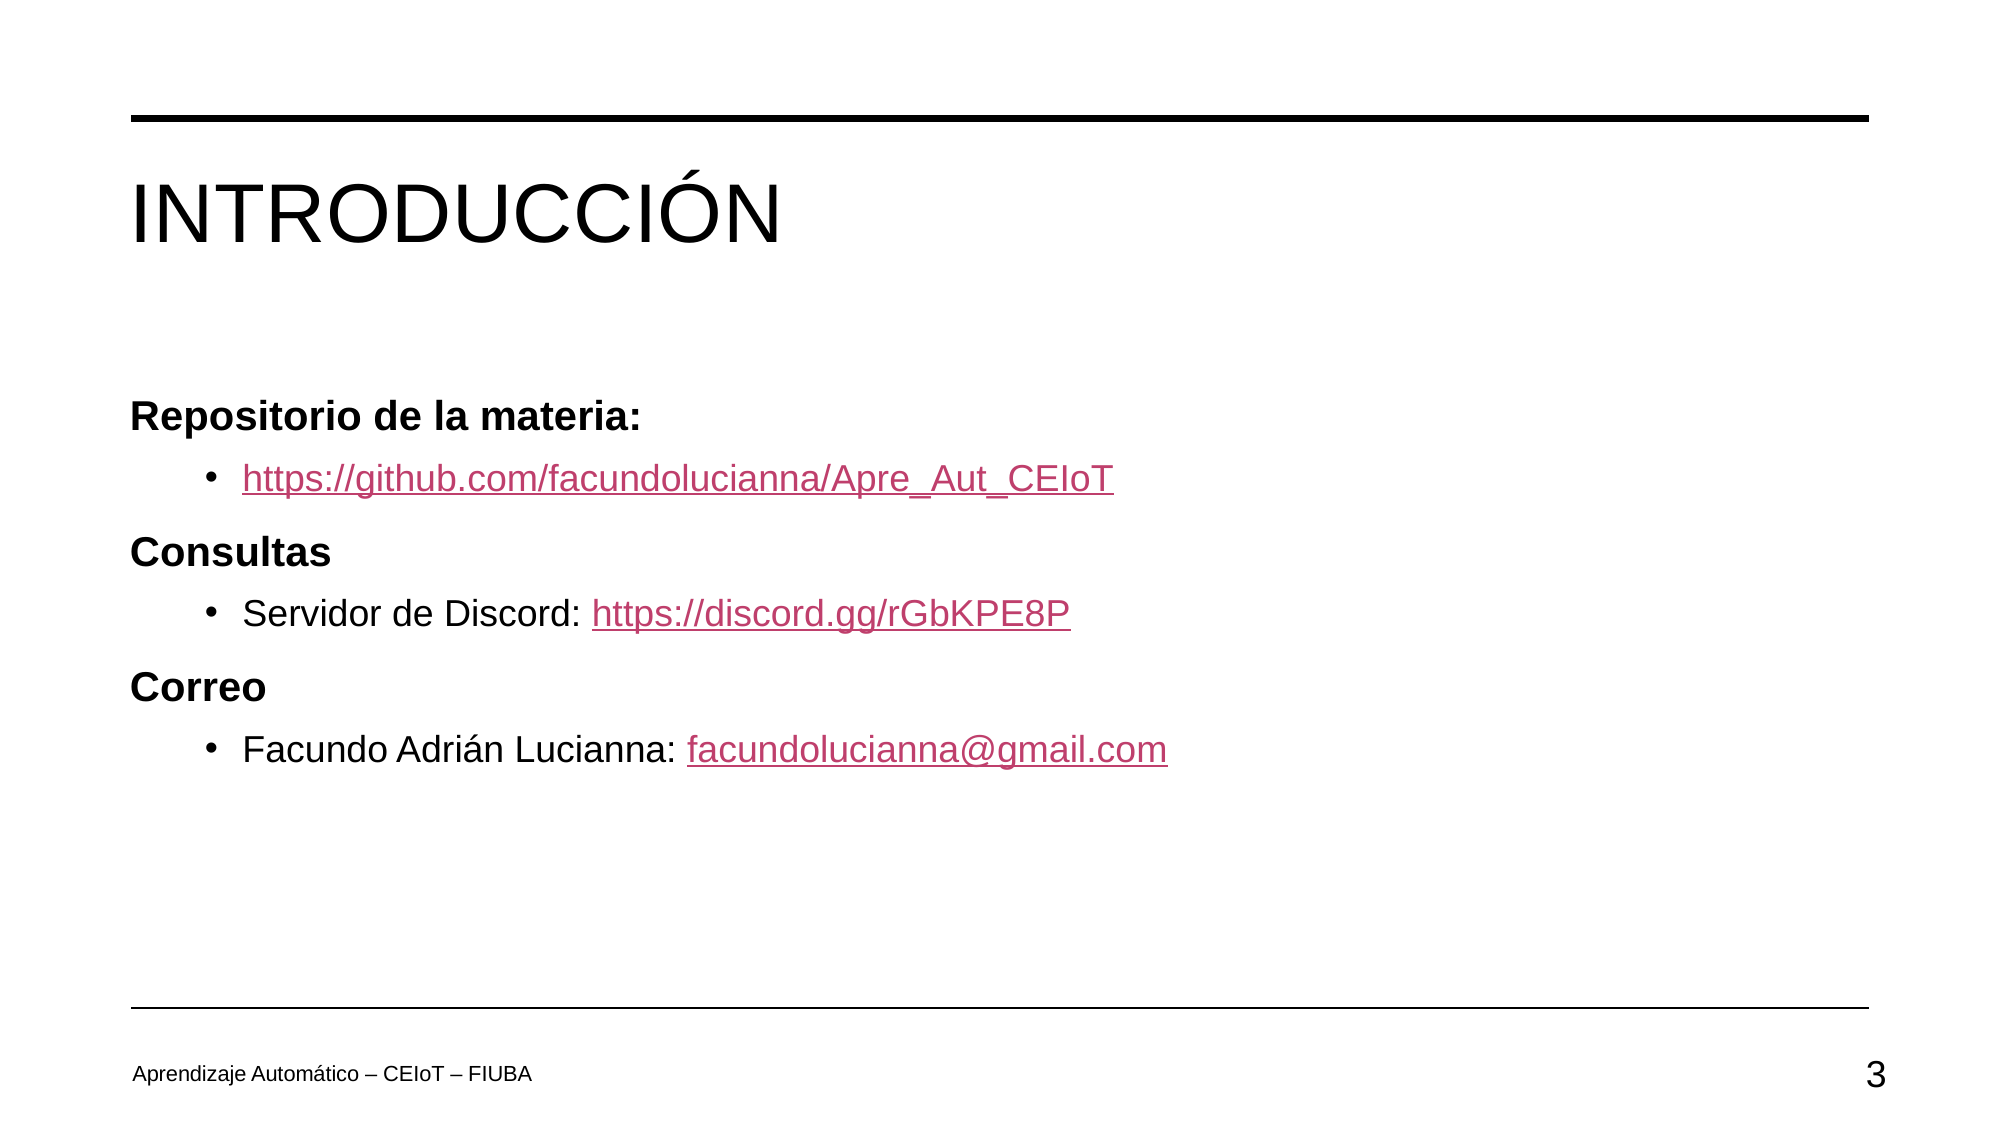

# Introducción
Repositorio de la materia:
https://github.com/facundolucianna/Apre_Aut_CEIoT
Consultas
Servidor de Discord: https://discord.gg/rGbKPE8P
Correo
Facundo Adrián Lucianna: facundolucianna@gmail.com
Aprendizaje Automático – CEIoT – FIUBA
3